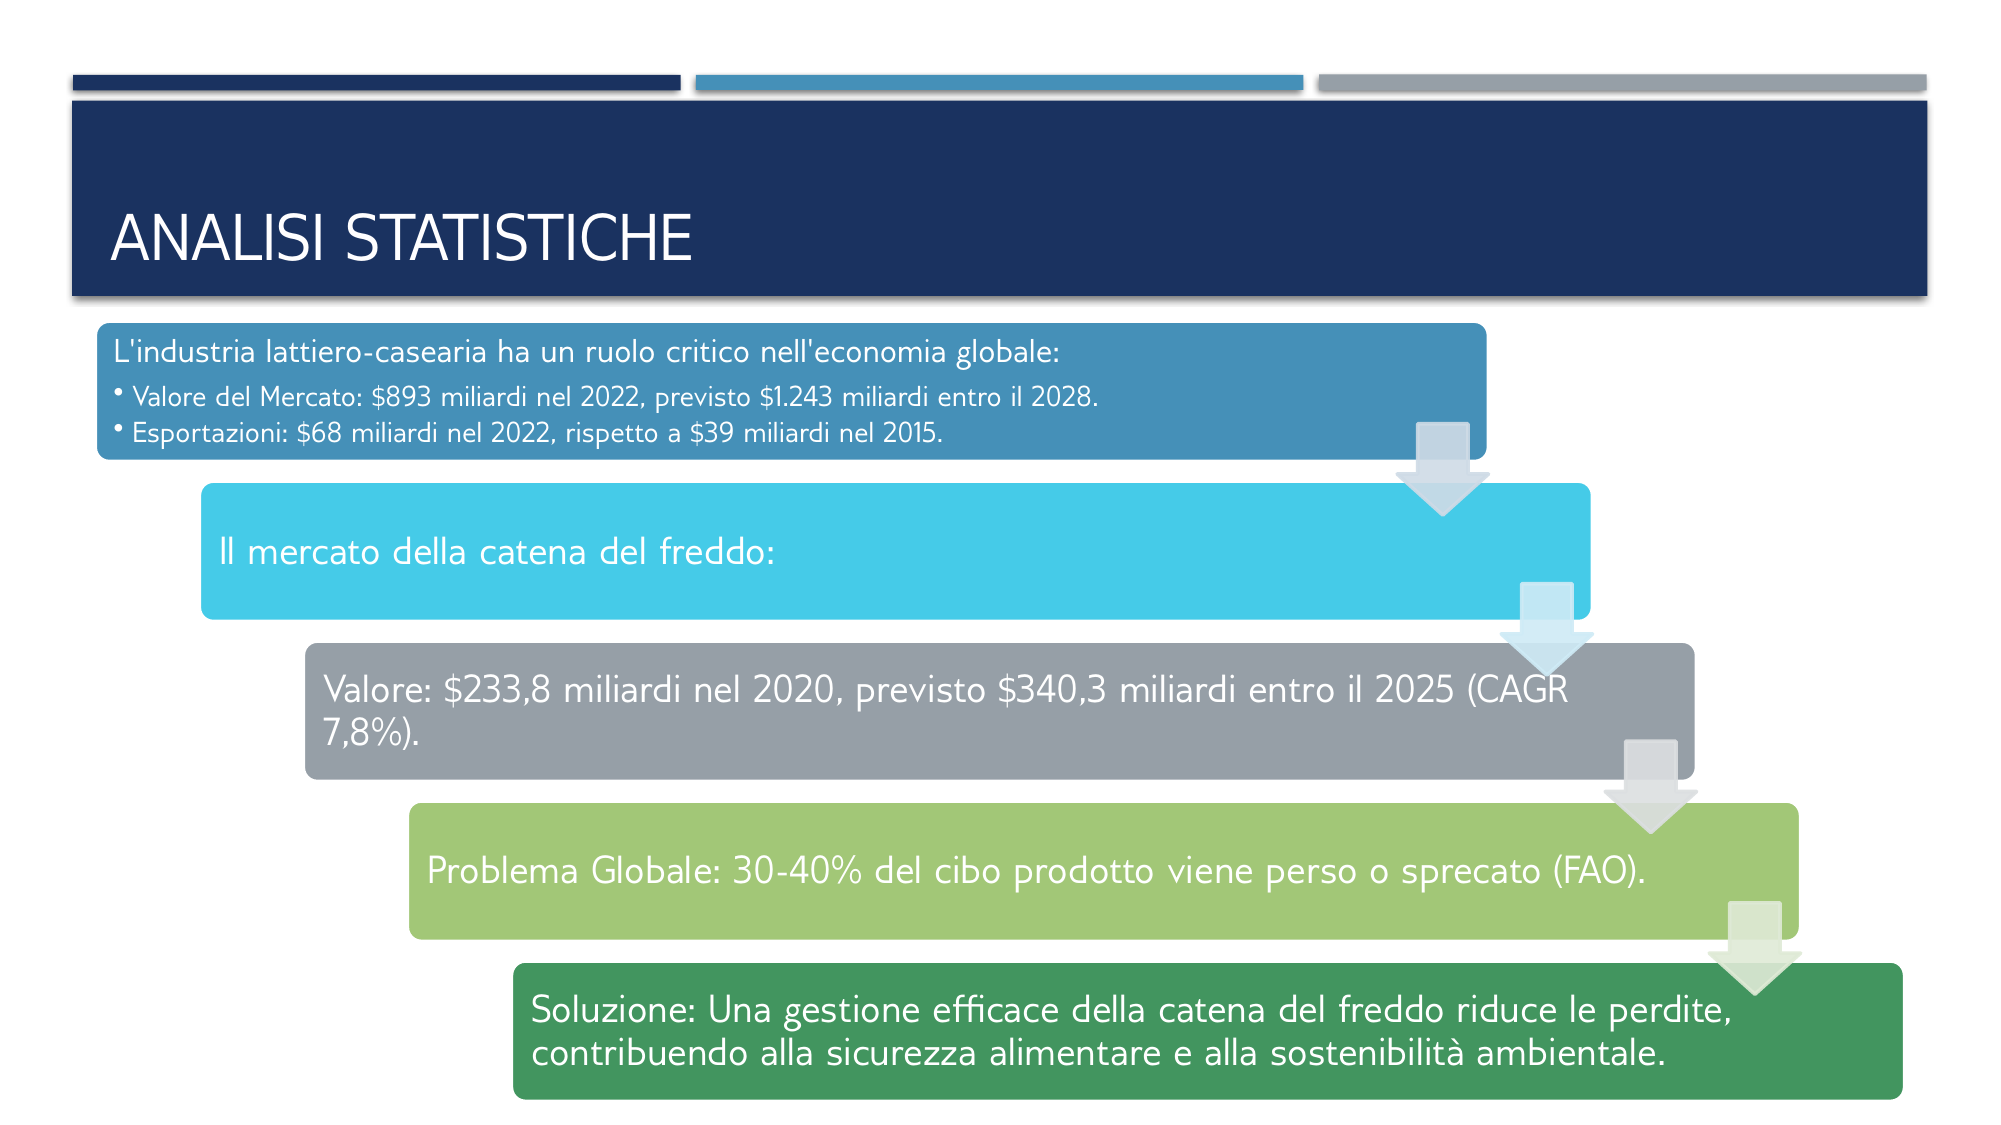

# Analisi Statistiche
L'industria lattiero-casearia ha un ruolo critico nell'economia globale:
Valore del Mercato: $893 miliardi nel 2022, previsto $1.243 miliardi entro il 2028.
Esportazioni: $68 miliardi nel 2022, rispetto a $39 miliardi nel 2015.
Il mercato della catena del freddo:
Valore: $233,8 miliardi nel 2020, previsto $340,3 miliardi entro il 2025 (CAGR 7,8%).
Problema Globale: 30-40% del cibo prodotto viene perso o sprecato (FAO).
Soluzione: Una gestione efficace della catena del freddo riduce le perdite, contribuendo alla sicurezza alimentare e alla sostenibilità ambientale.